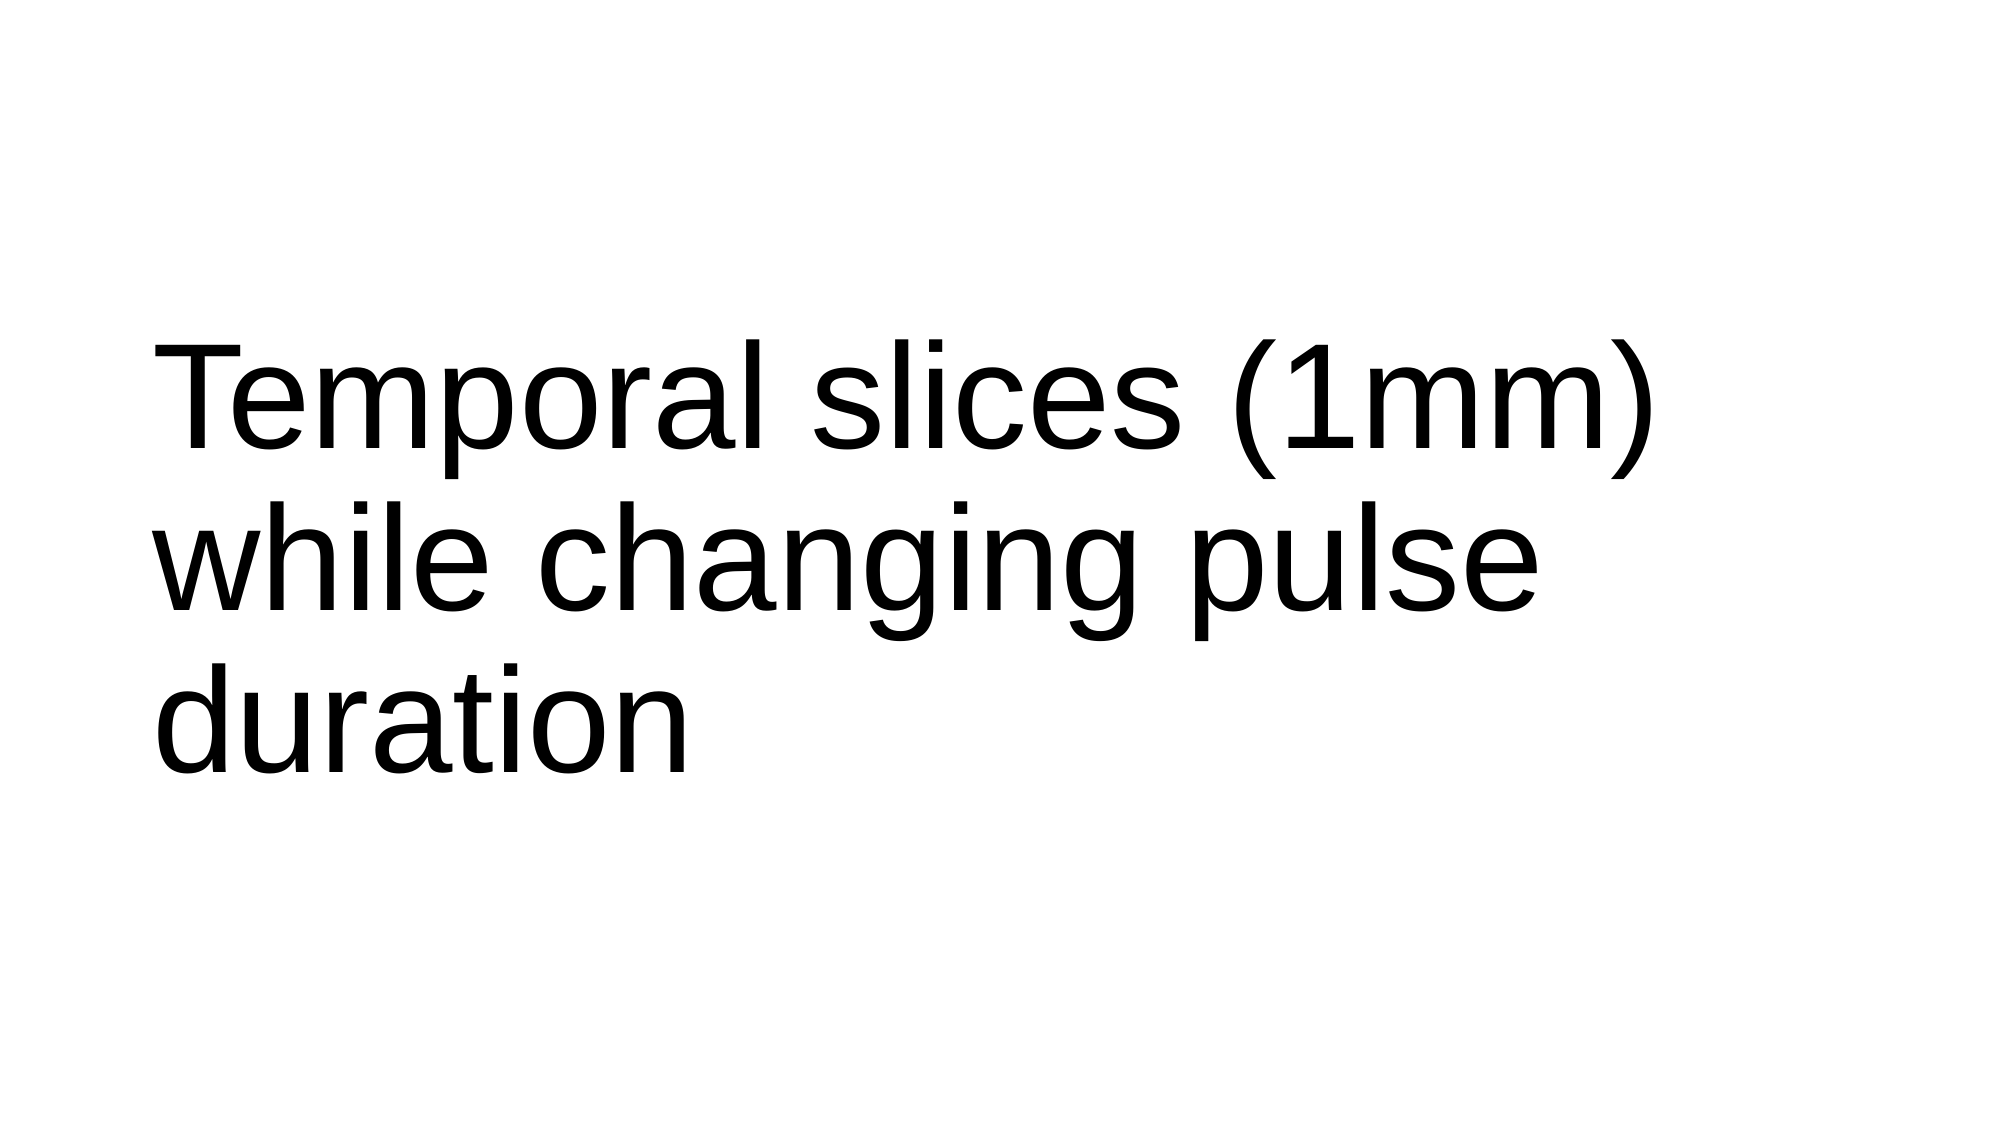

# Temporal slices (1mm) while changing pulse duration